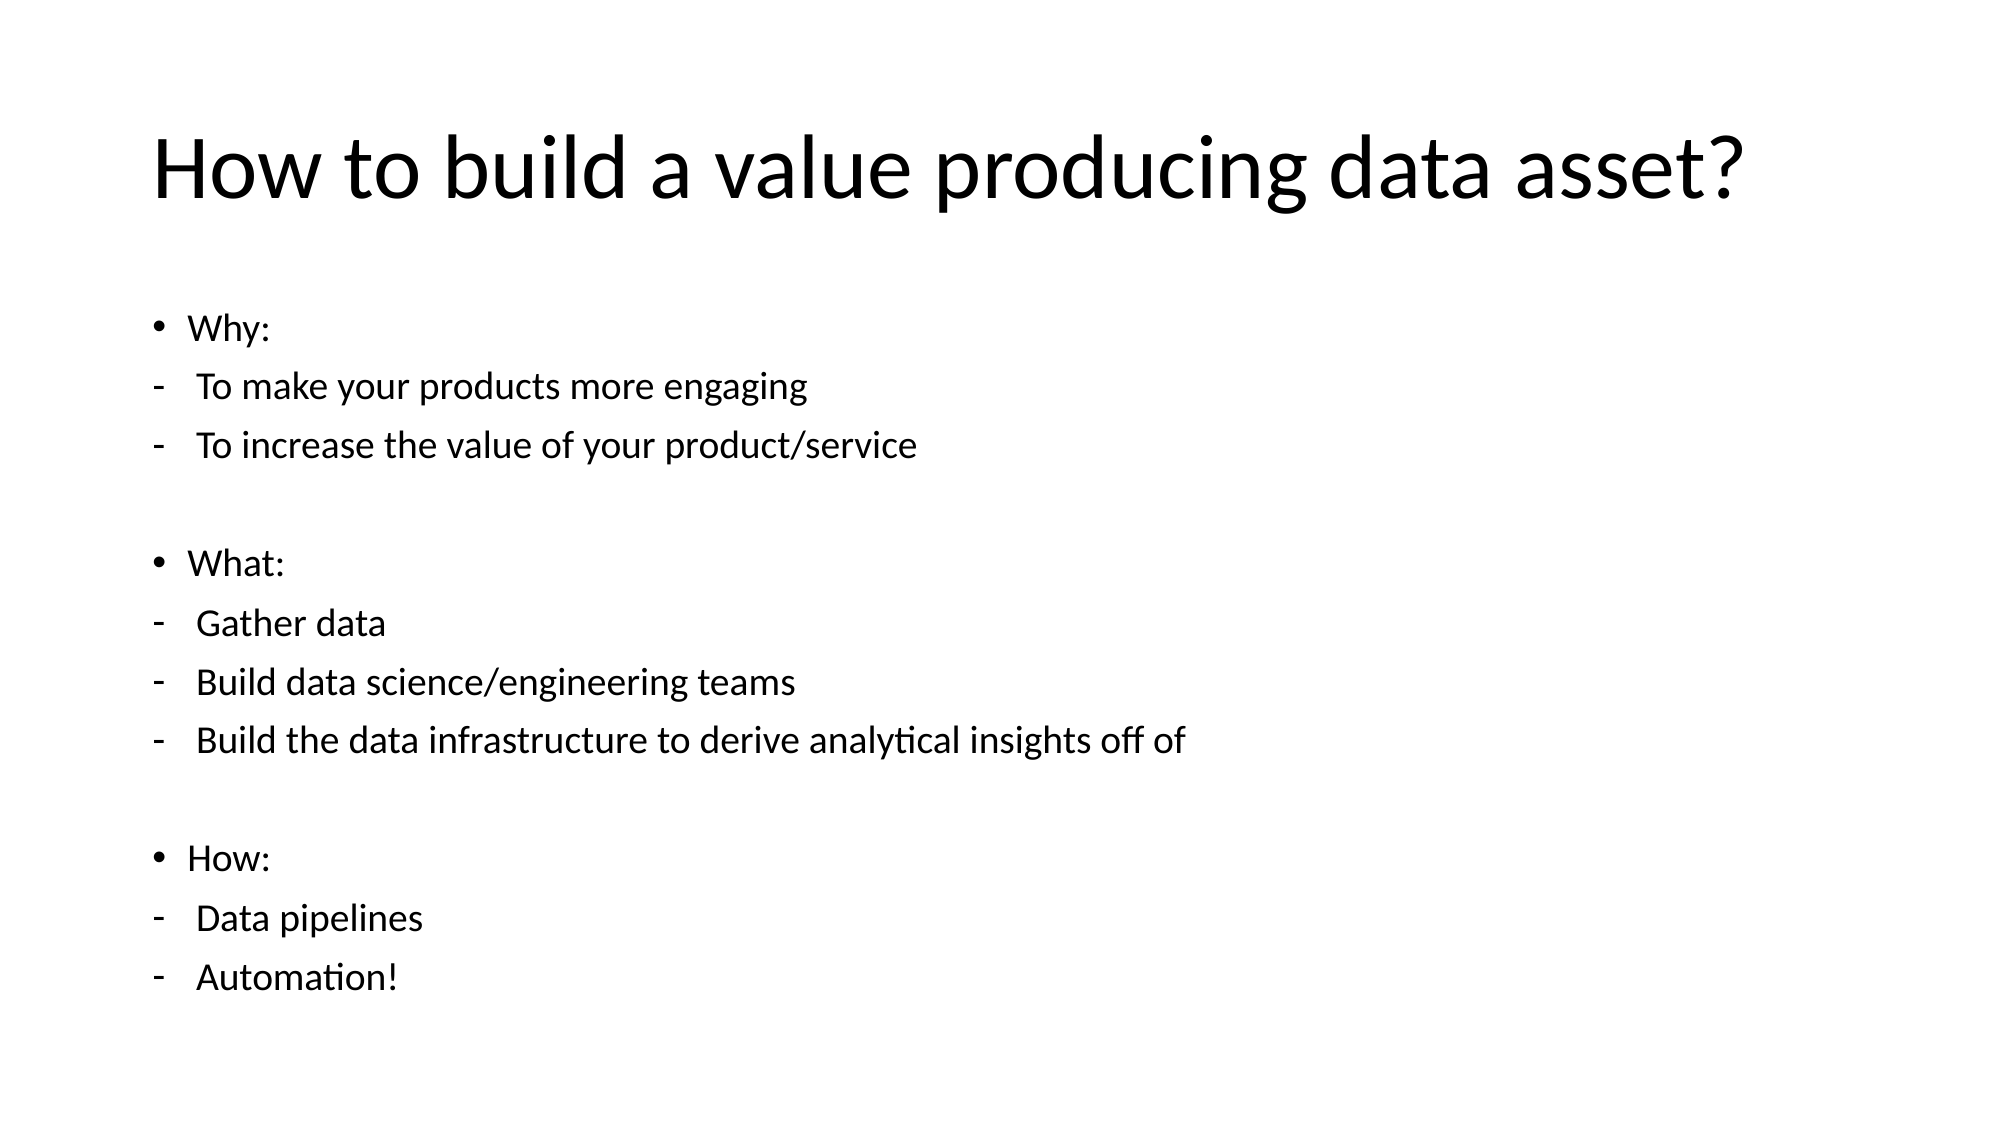

# How to build a value producing data asset?
Why:
To make your products more engaging
To increase the value of your product/service

What:
Gather data
Build data science/engineering teams
Build the data infrastructure to derive analytical insights off of

How:
Data pipelines
Automation!